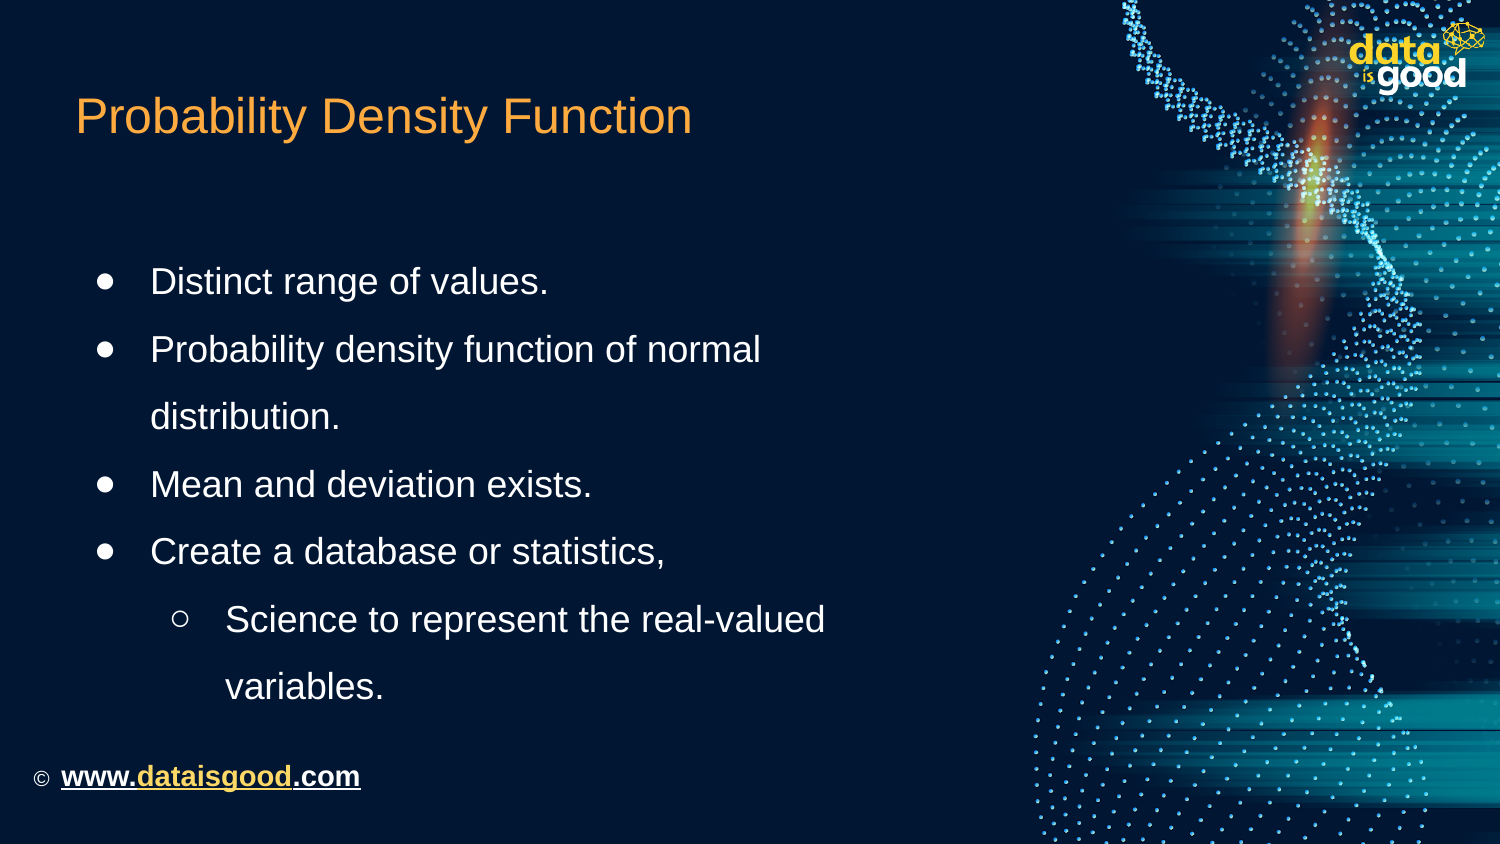

# Probability Density Function
Distinct range of values.
Probability density function of normal distribution.
Mean and deviation exists.
Create a database or statistics,
Science to represent the real-valued variables.